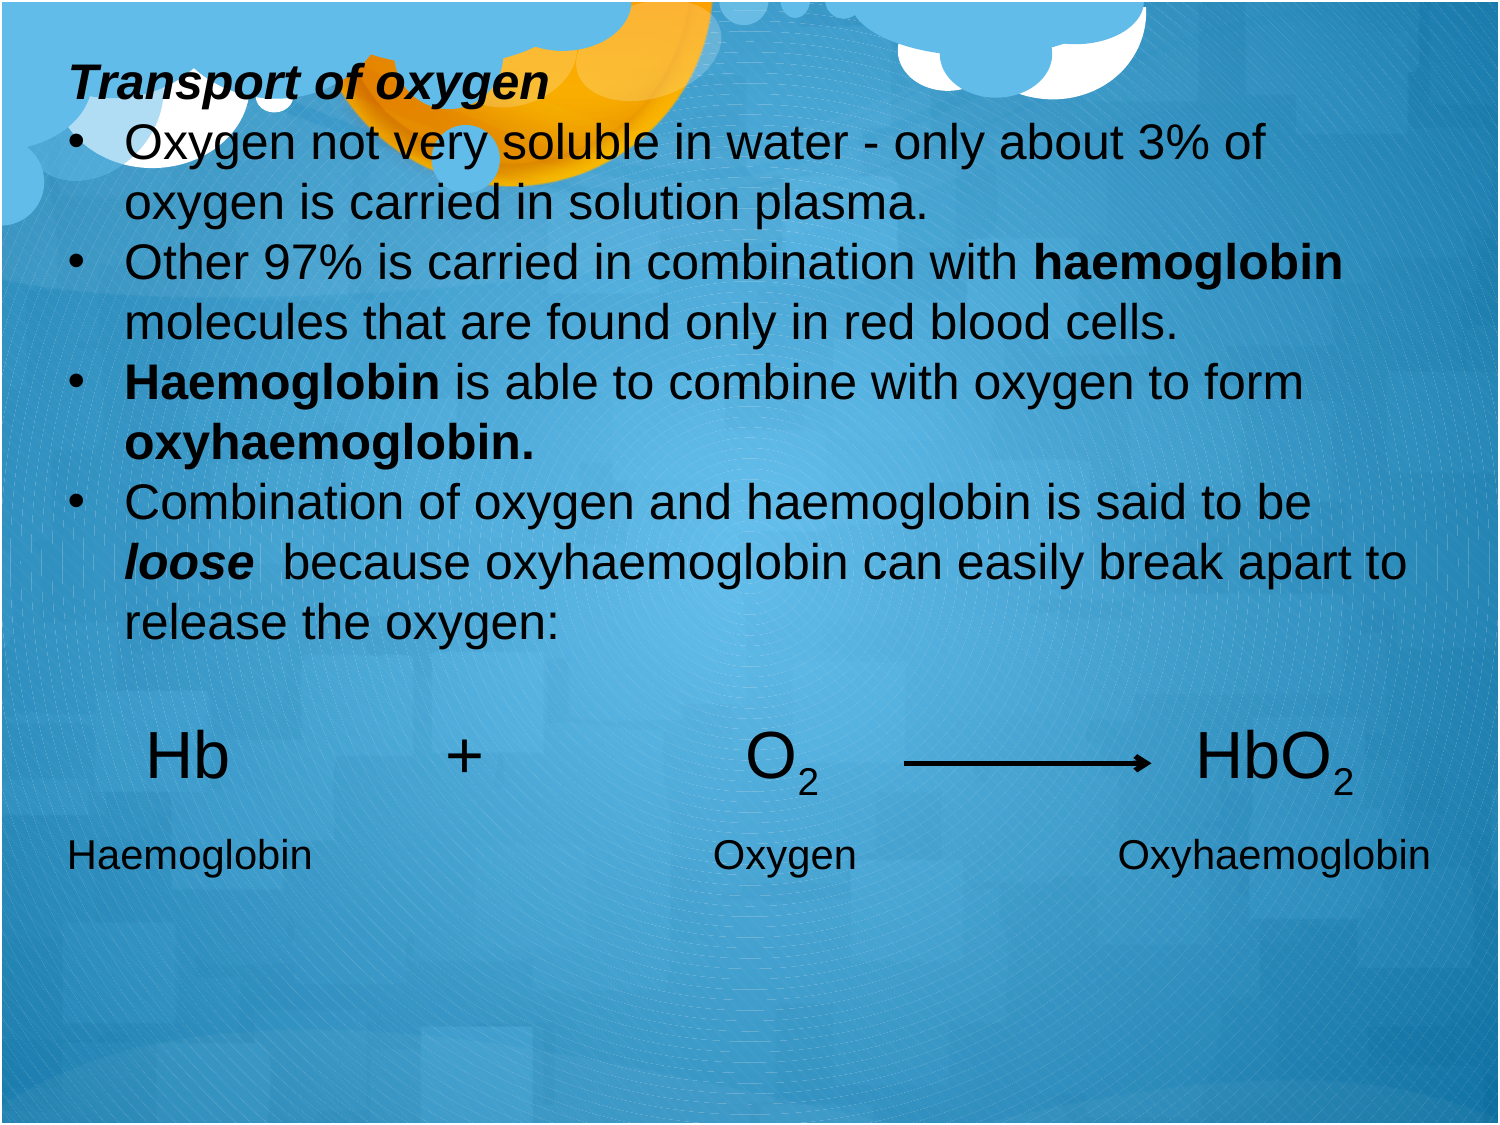

Transport of oxygen
Oxygen not very soluble in water - only about 3% of oxygen is carried in solution plasma.
Other 97% is carried in combination with haemoglobin molecules that are found only in red blood cells.
Haemoglobin is able to combine with oxygen to form oxyhaemoglobin.
Combination of oxygen and haemoglobin is said to be loose  because oxyhaemoglobin can easily break apart to release the oxygen:
Hb		+		O2			HbO2
   Haemoglobin			       Oxygen	          Oxyhaemoglobin